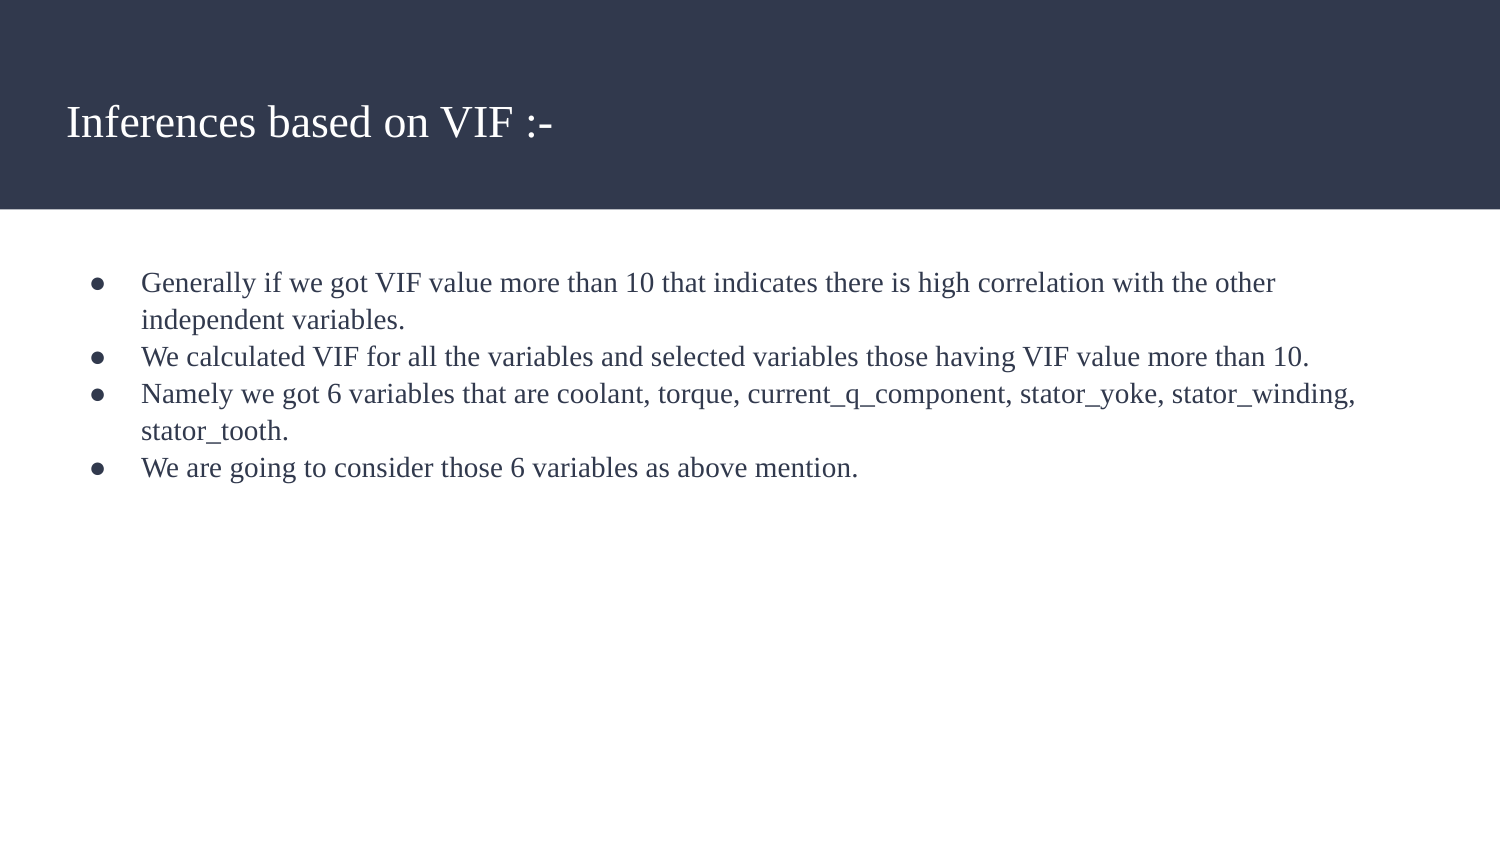

# Inferences based on VIF :-
Generally if we got VIF value more than 10 that indicates there is high correlation with the other independent variables.
We calculated VIF for all the variables and selected variables those having VIF value more than 10.
Namely we got 6 variables that are coolant, torque, current_q_component, stator_yoke, stator_winding, stator_tooth.
We are going to consider those 6 variables as above mention.